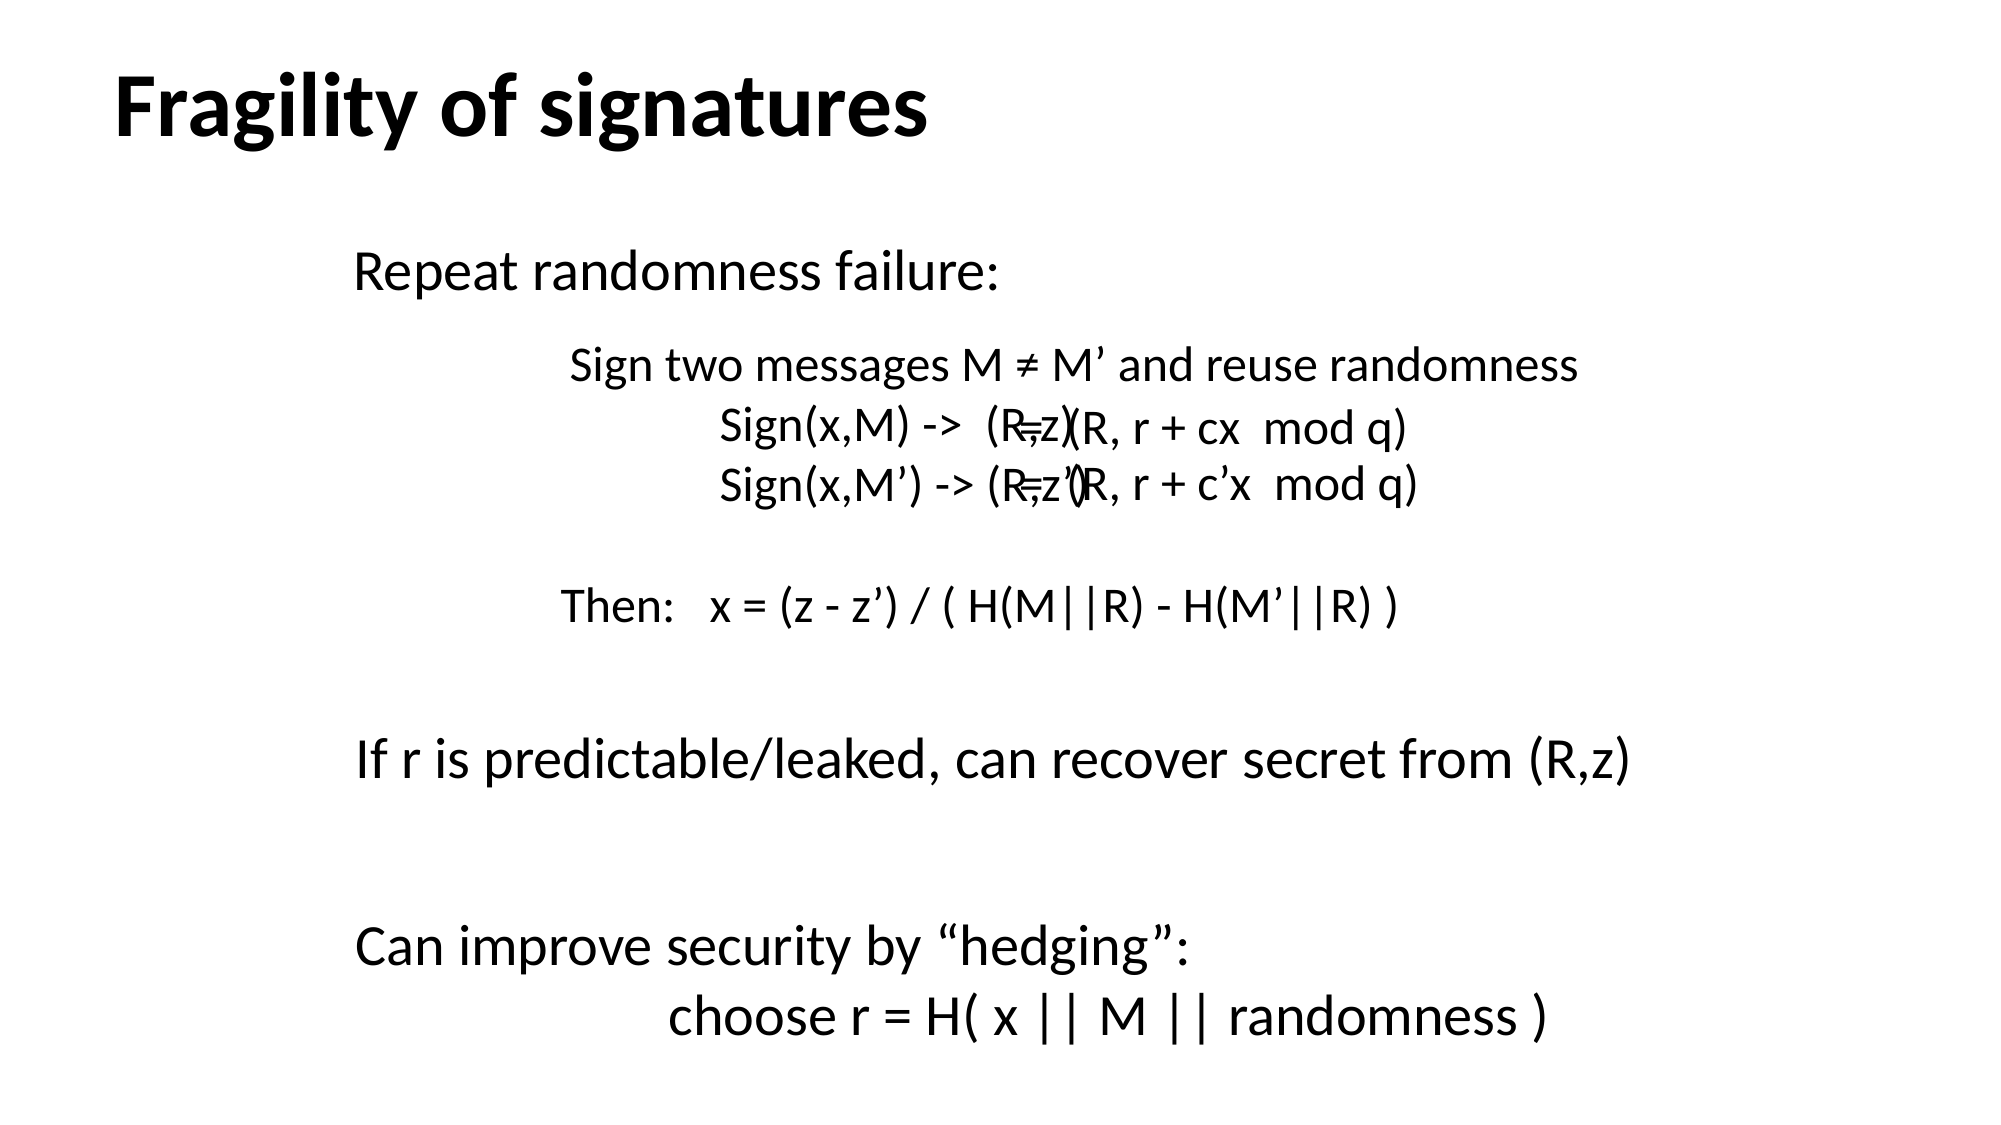

# Fragility of signatures
Repeat randomness failure:
Sign two messages M ≠ M’ and reuse randomness
	Sign(x,M) ->  (R,z)
	Sign(x,M’) -> (R,z’)
=  (R, r + cx  mod q)
=  (R, r + c’x  mod q)
Then:   x = (z - z’) / ( H(M||R) - H(M’||R) )
If r is predictable/leaked, can recover secret from (R,z)
Can improve security by “hedging”:
		 choose r = H( x || M || randomness )